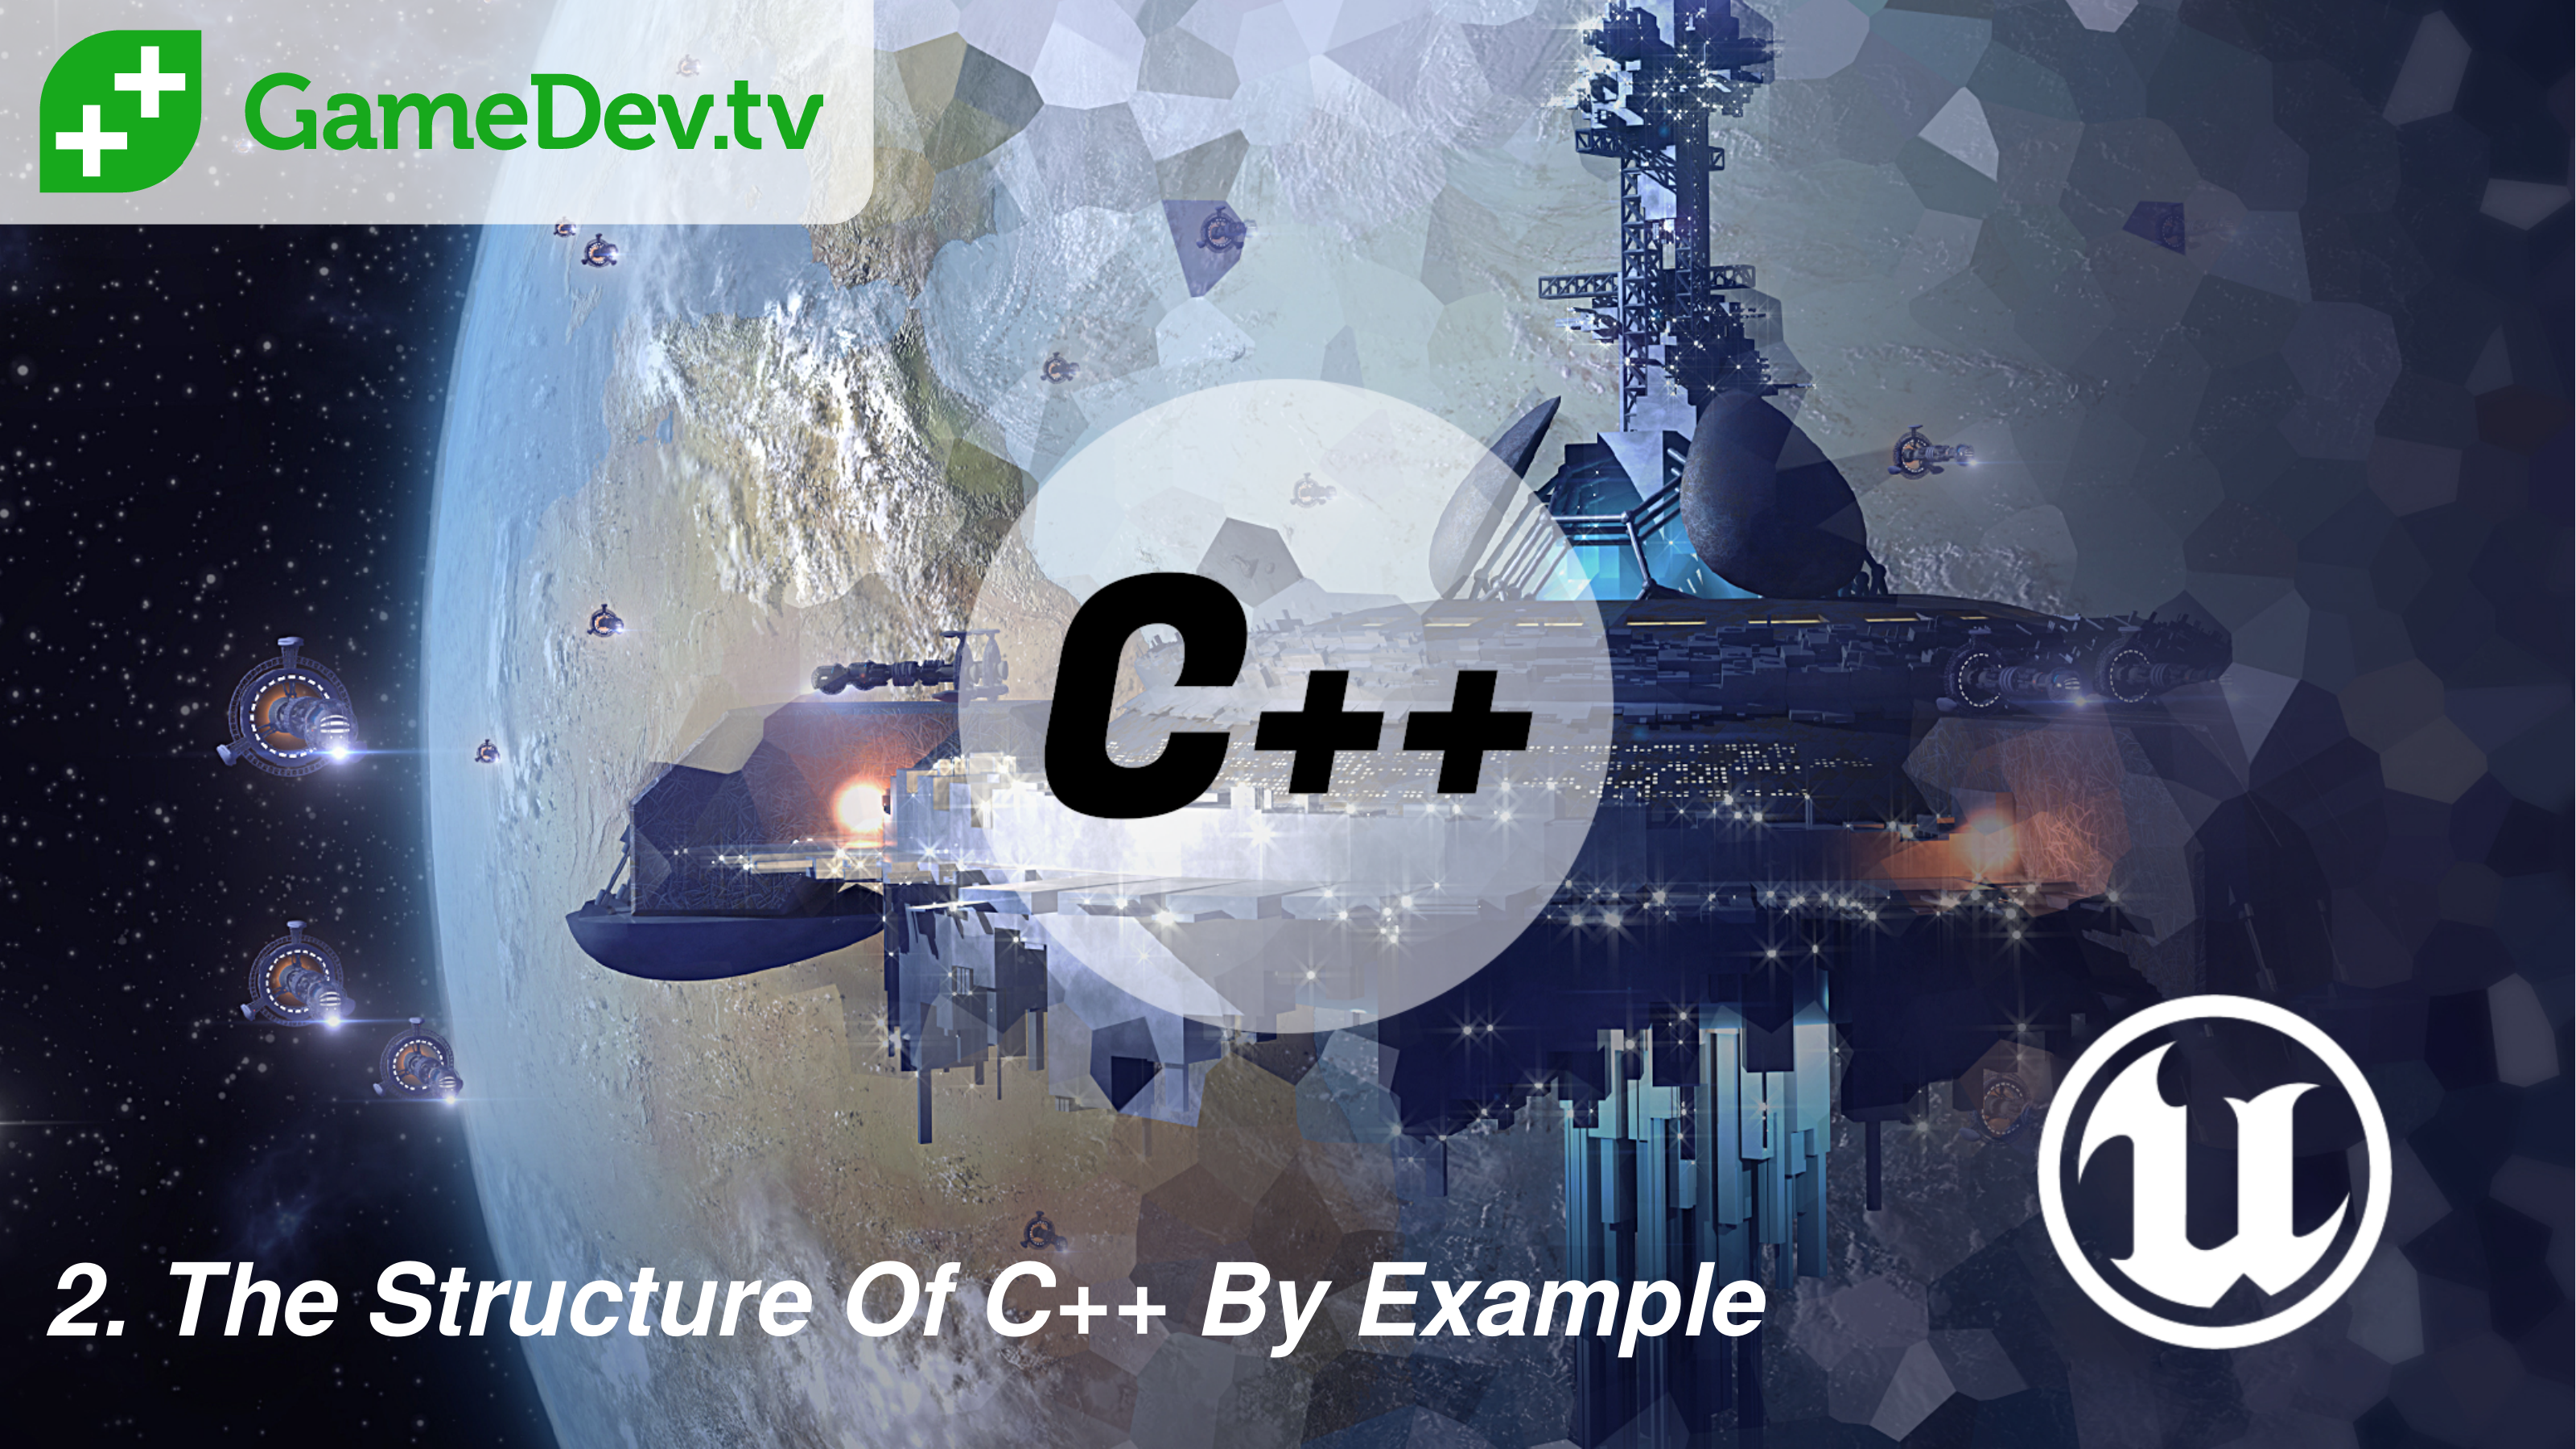

2. The Structure Of C++ By Example